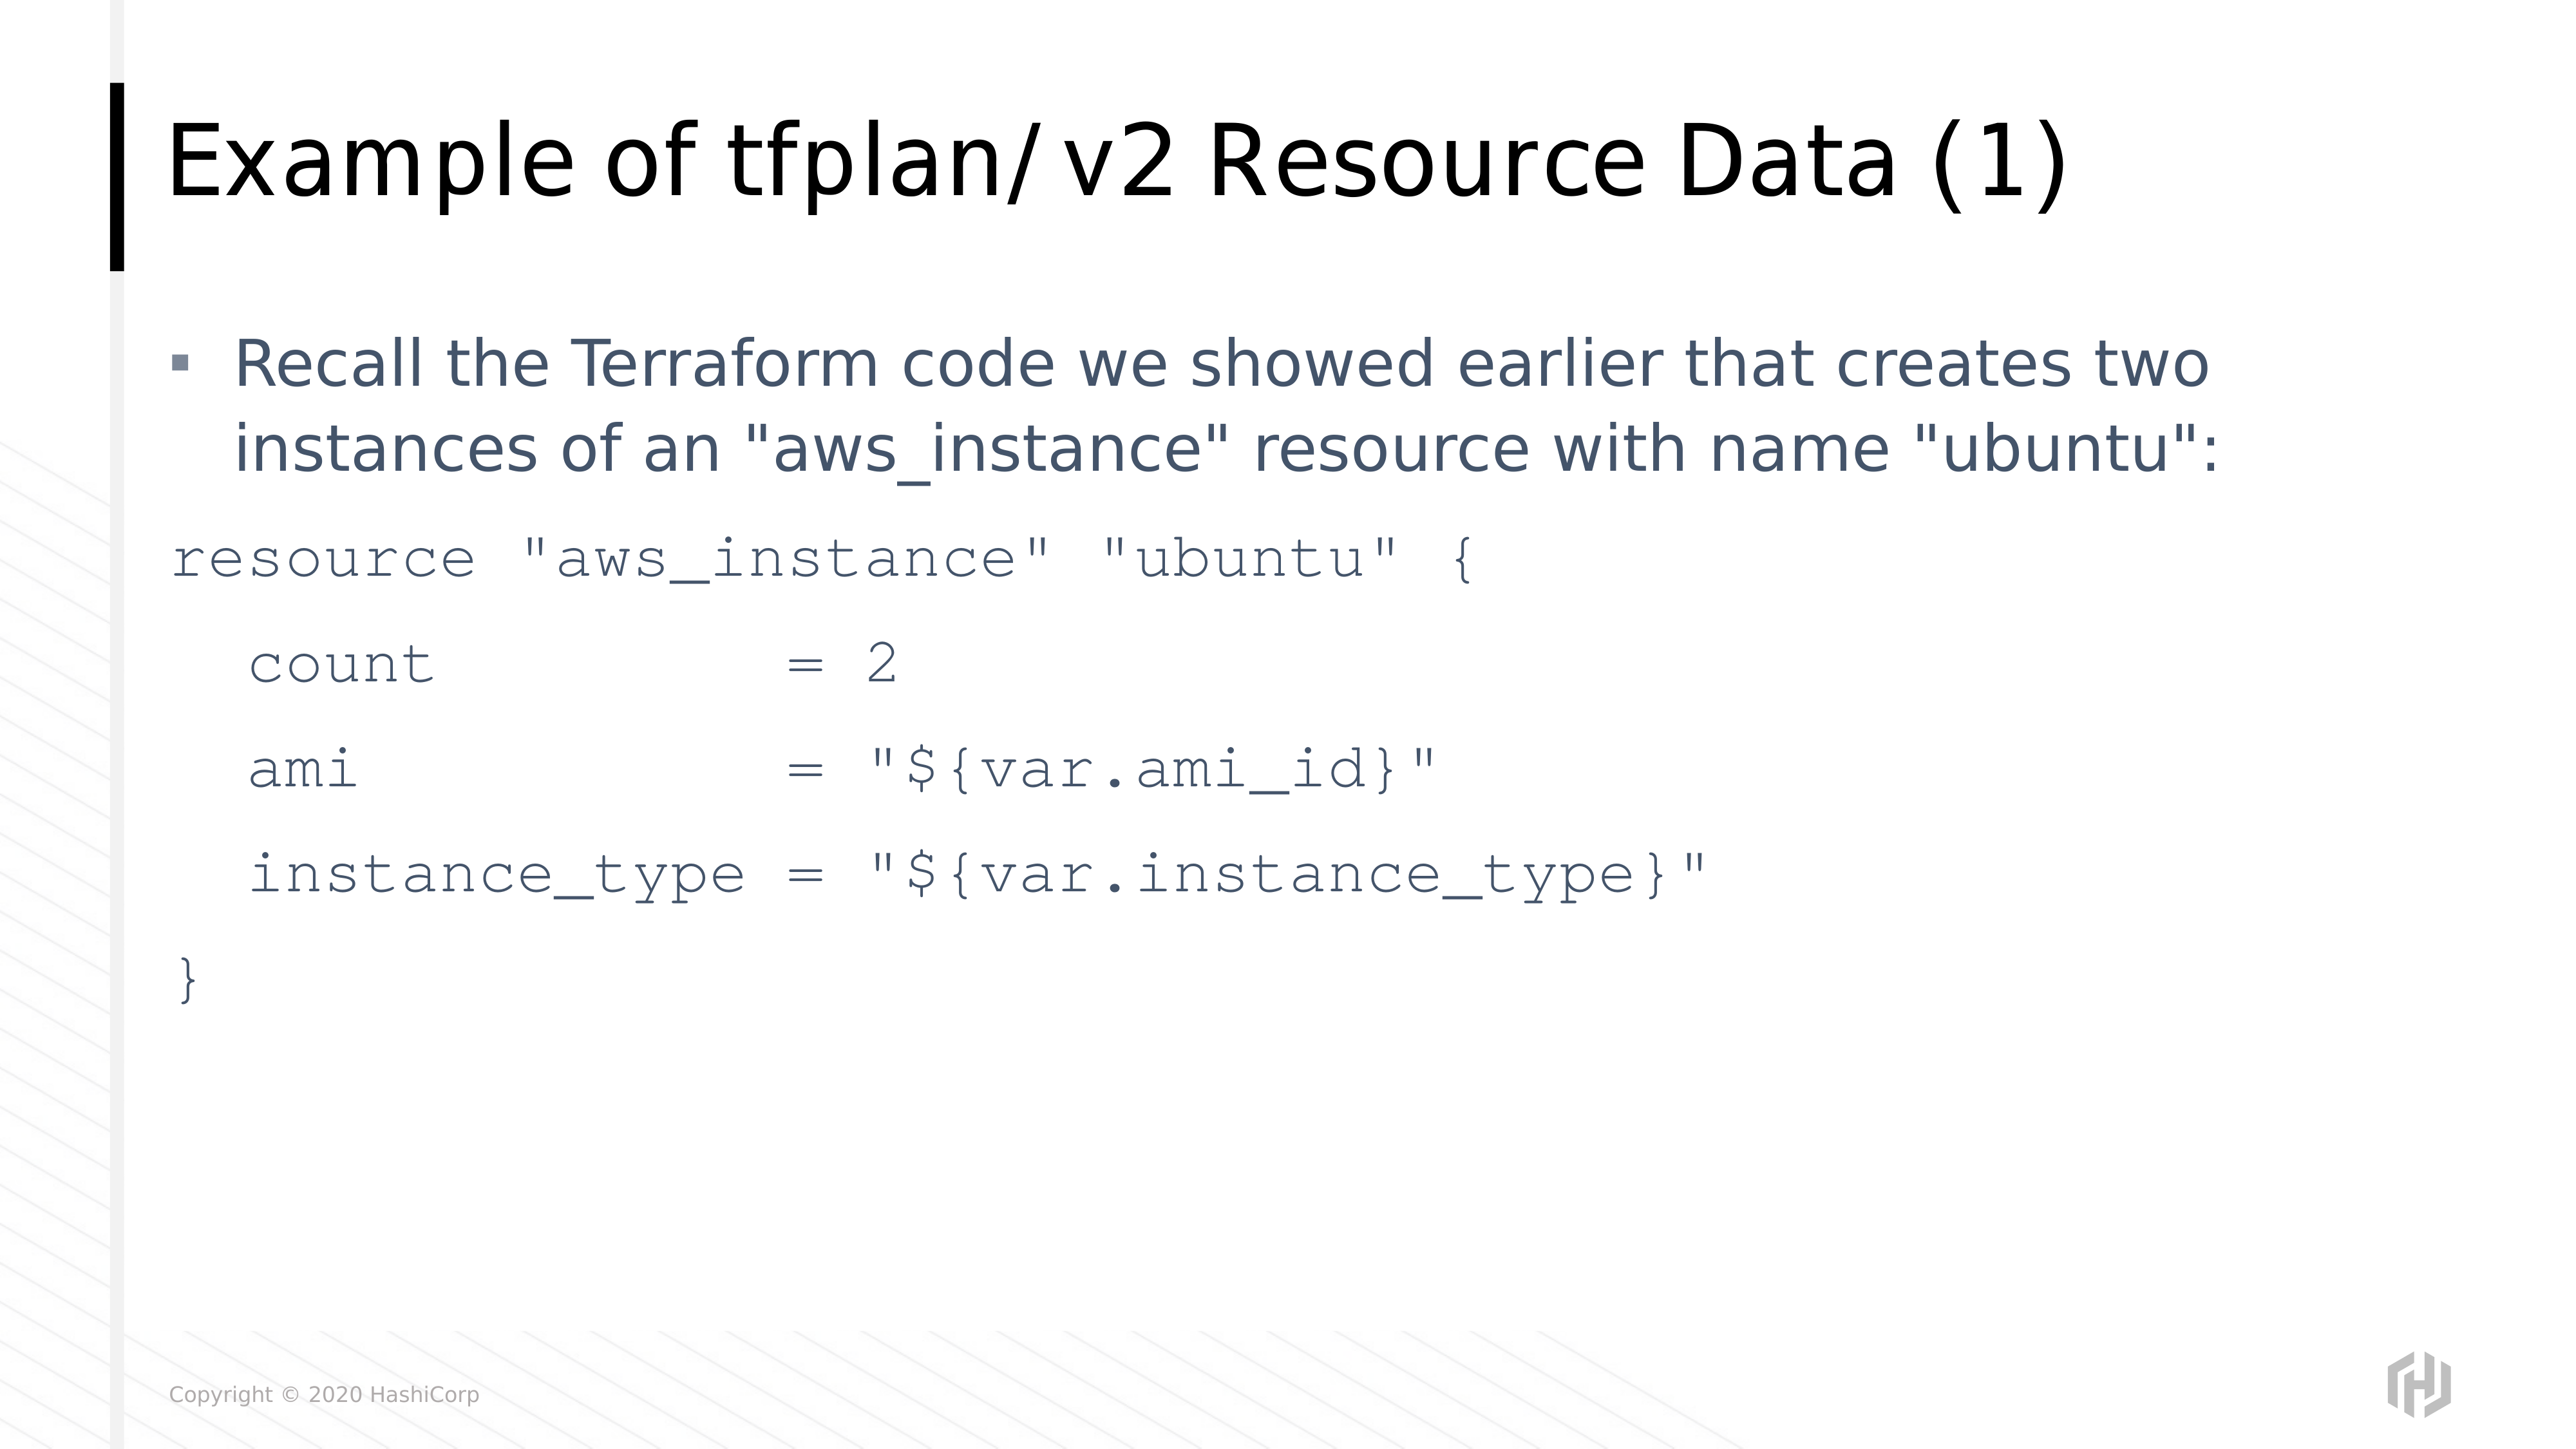

# Example of tfplan/v2 Resource Data (1)
Recall the Terraform code we showed earlier that creates two instances of an "aws_instance" resource with name "ubuntu":
resource "aws_instance" "ubuntu" {
  count         = 2
  ami           = "${var.ami_id}"
  instance_type = "${var.instance_type}"
}